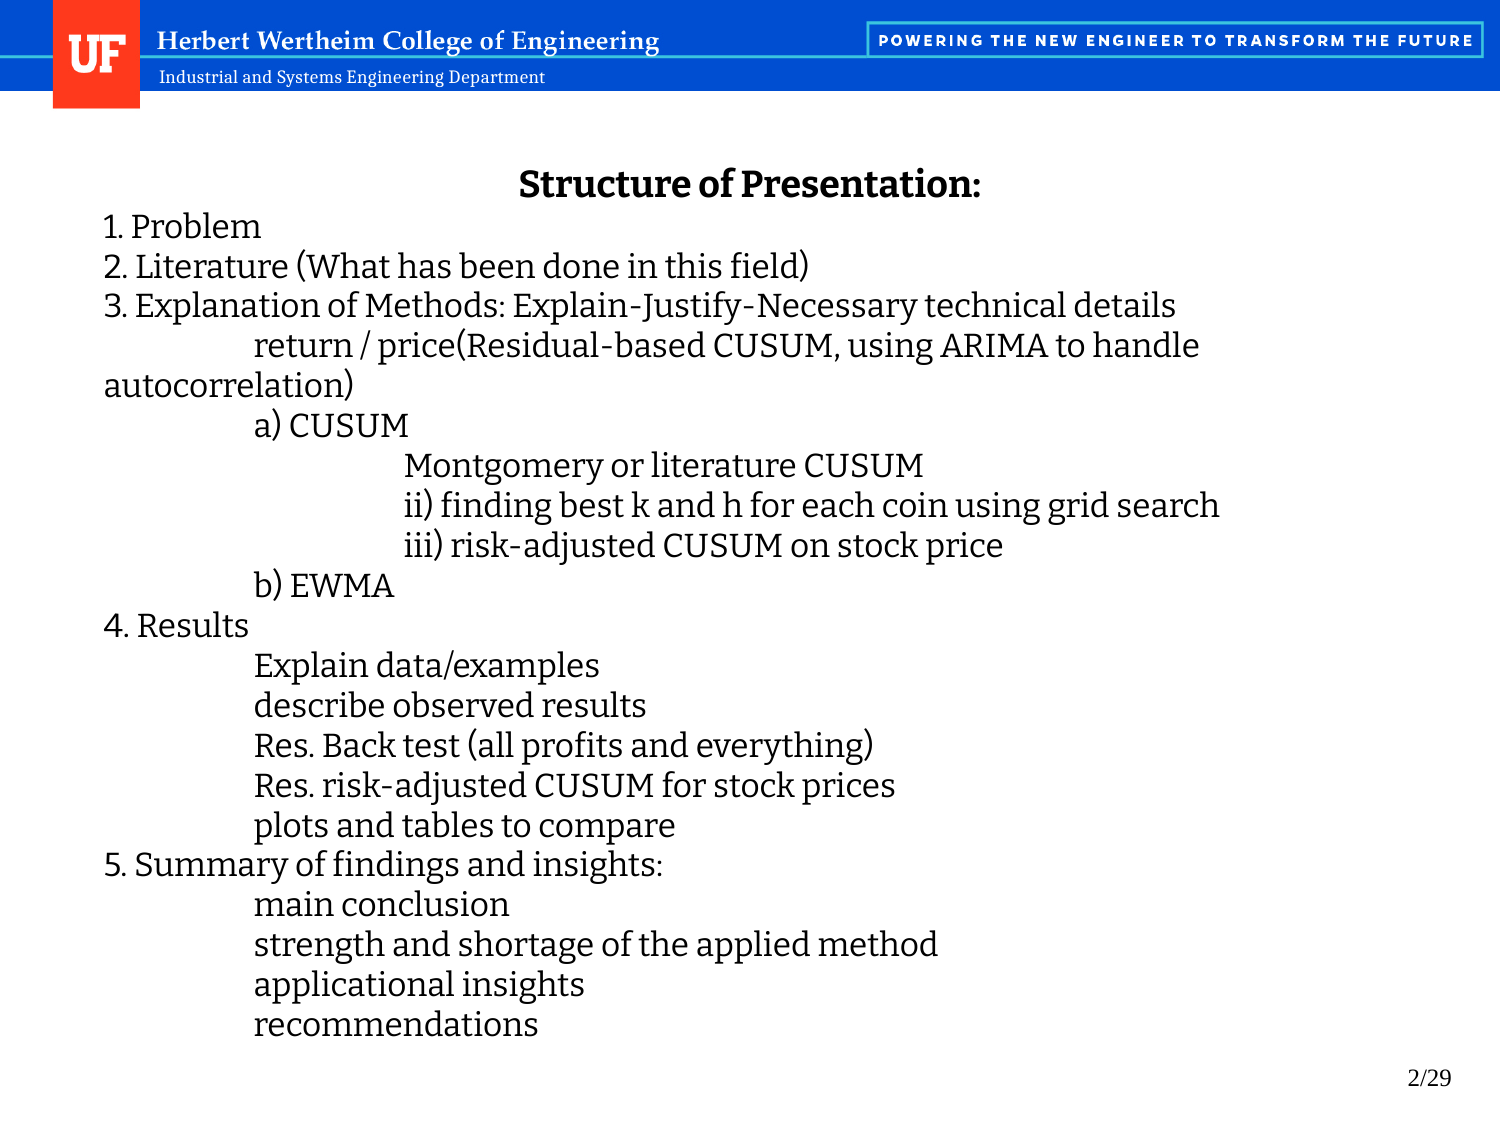

Structure of Presentation:
1. Problem
2. Literature (What has been done in this field)
3. Explanation of Methods: Explain-Justify-Necessary technical details
	return / price(Residual-based CUSUM, using ARIMA to handle autocorrelation)
	a) CUSUM
		Montgomery or literature CUSUM
	  	ii) finding best k and h for each coin using grid search
		iii) risk-adjusted CUSUM on stock price
	b) EWMA
4. Results
	Explain data/examples
	describe observed results
	Res. Back test (all profits and everything)
	Res. risk-adjusted CUSUM for stock prices
	plots and tables to compare
5. Summary of findings and insights:
	main conclusion
	strength and shortage of the applied method
	applicational insights
	recommendations
2/29